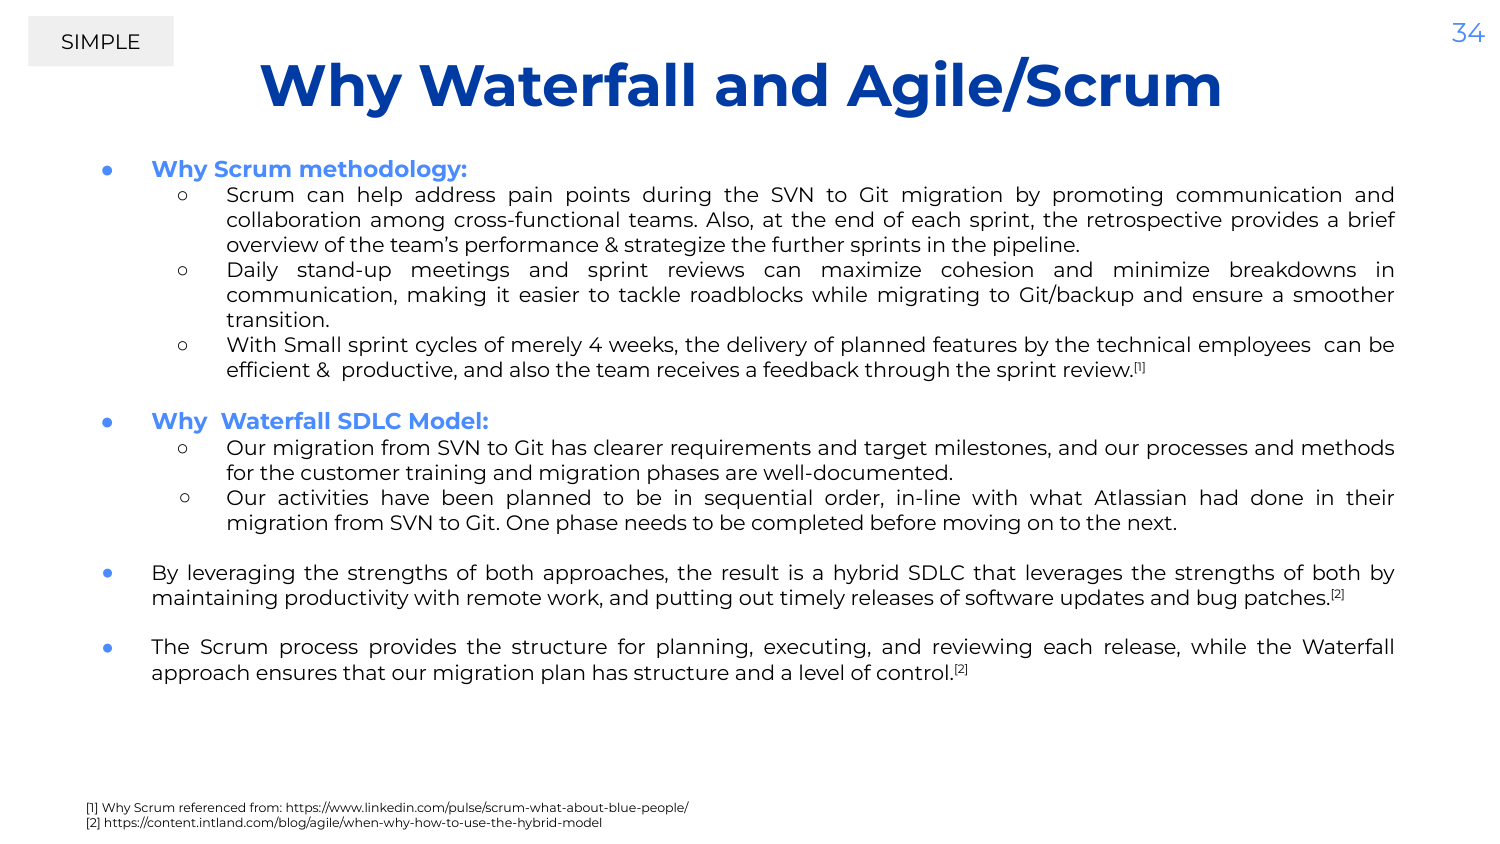

34
SIMPLE
# Why Waterfall and Agile/Scrum
Why Scrum methodology:
Scrum can help address pain points during the SVN to Git migration by promoting communication and collaboration among cross-functional teams. Also, at the end of each sprint, the retrospective provides a brief overview of the team’s performance & strategize the further sprints in the pipeline.
Daily stand-up meetings and sprint reviews can maximize cohesion and minimize breakdowns in communication, making it easier to tackle roadblocks while migrating to Git/backup and ensure a smoother transition.
With Small sprint cycles of merely 4 weeks, the delivery of planned features by the technical employees  can be efficient &  productive, and also the team receives a feedback through the sprint review.[1]

Why  Waterfall SDLC Model:
Our migration from SVN to Git has clearer requirements and target milestones, and our processes and methods for the customer training and migration phases are well-documented.
Our activities have been planned to be in sequential order, in-line with what Atlassian had done in their migration from SVN to Git. One phase needs to be completed before moving on to the next.

By leveraging the strengths of both approaches, the result is a hybrid SDLC that leverages the strengths of both by maintaining productivity with remote work, and putting out timely releases of software updates and bug patches.[2]

The Scrum process provides the structure for planning, executing, and reviewing each release, while the Waterfall approach ensures that our migration plan has structure and a level of control.[2]
[1] Why Scrum referenced from: https://www.linkedin.com/pulse/scrum-what-about-blue-people/
[2] https://content.intland.com/blog/agile/when-why-how-to-use-the-hybrid-model